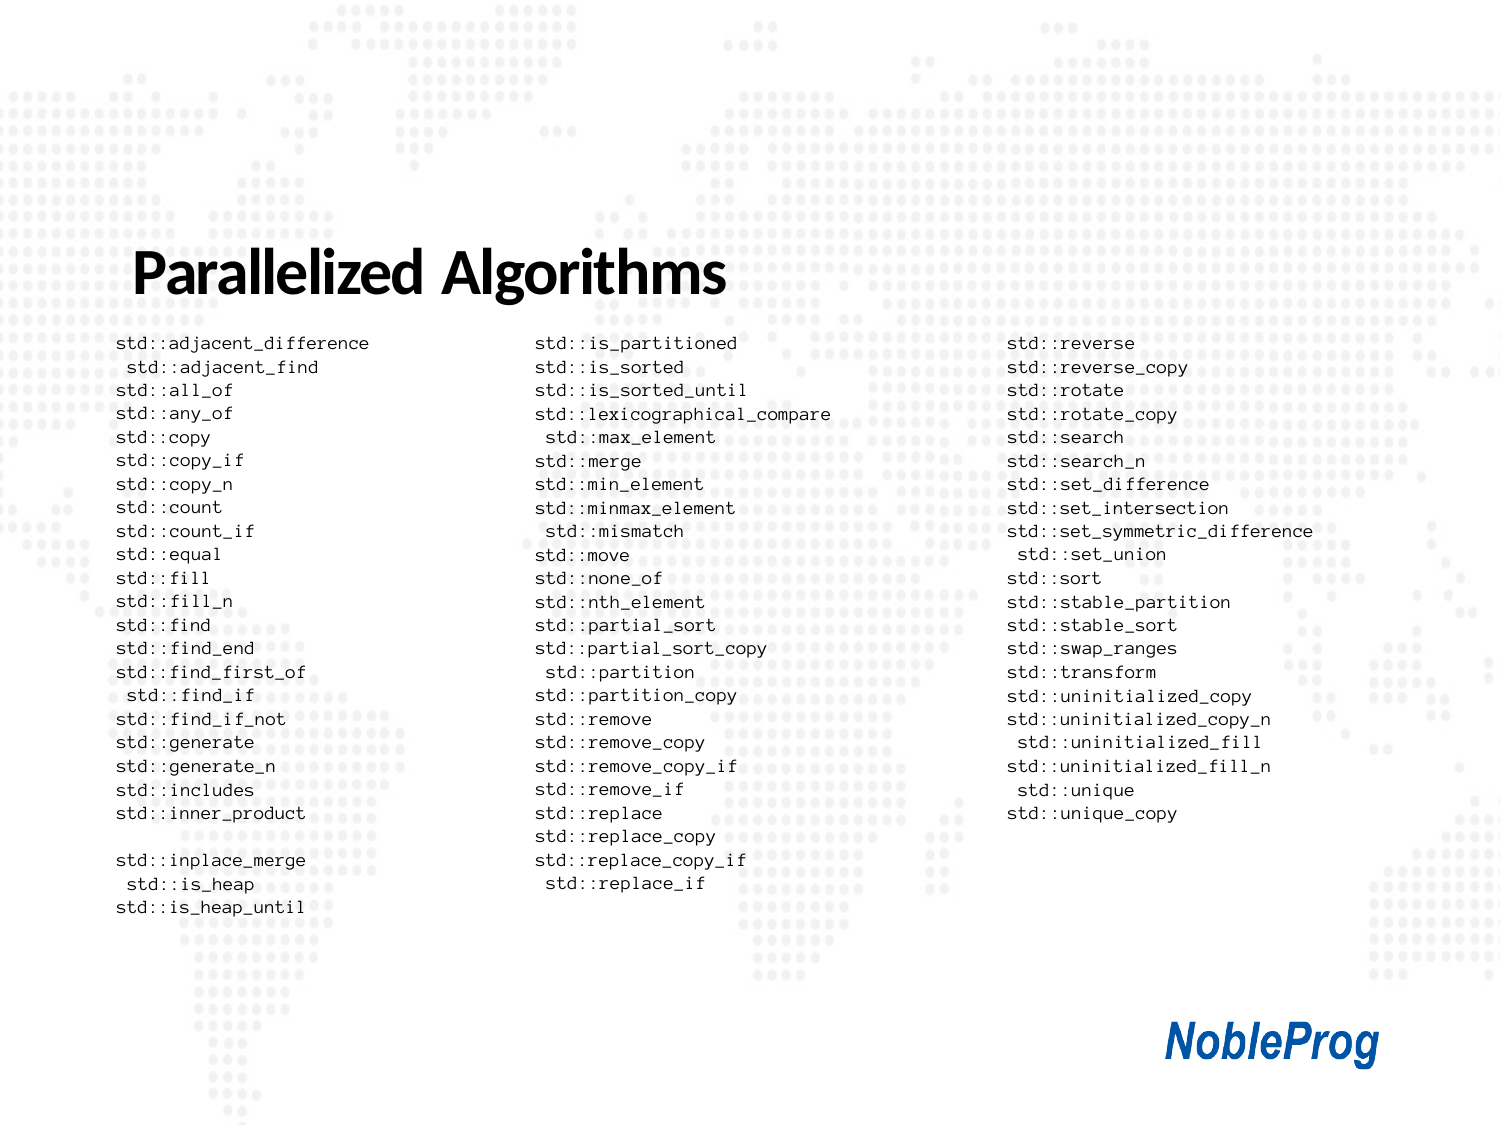

# Parallelized Algorithms
std::reverse  std::reverse_copy  std::rotate  std::rotate_copy  std::search  std::search_n  std::set_difference  std::set_intersection
std::set_symmetric_difference  std::set_union
std::sort
std::stable_partition  std::stable_sort  std::swap_ranges  std::transform  std::uninitialized_copy  std::uninitialized_copy_n  std::uninitialized_fill  std::uninitialized_fill_n  std::unique  std::unique_copy
std::adjacent_difference  std::adjacent_find  std::all_of
std::any_of  std::copy  std::copy_if  std::copy_n  std::count  std::count_if  std::equal  std::fill  std::fill_n  std::find  std::find_end  std::find_first_of  std::find_if  std::find_if_not  std::generate  std::generate_n  std::includes  std::inner_product  std::inplace_merge  std::is_heap  std::is_heap_until
std::is_partitioned  std::is_sorted  std::is_sorted_until  std::lexicographical_compare  std::max_element
std::merge  std::min_element
std::minmax_element  std::mismatch  std::move  std::none_of  std::nth_element  std::partial_sort
std::partial_sort_copy  std::partition
std::partition_copy  std::remove  std::remove_copy  std::remove_copy_if  std::remove_if  std::replace  std::replace_copy  std::replace_copy_if  std::replace_if